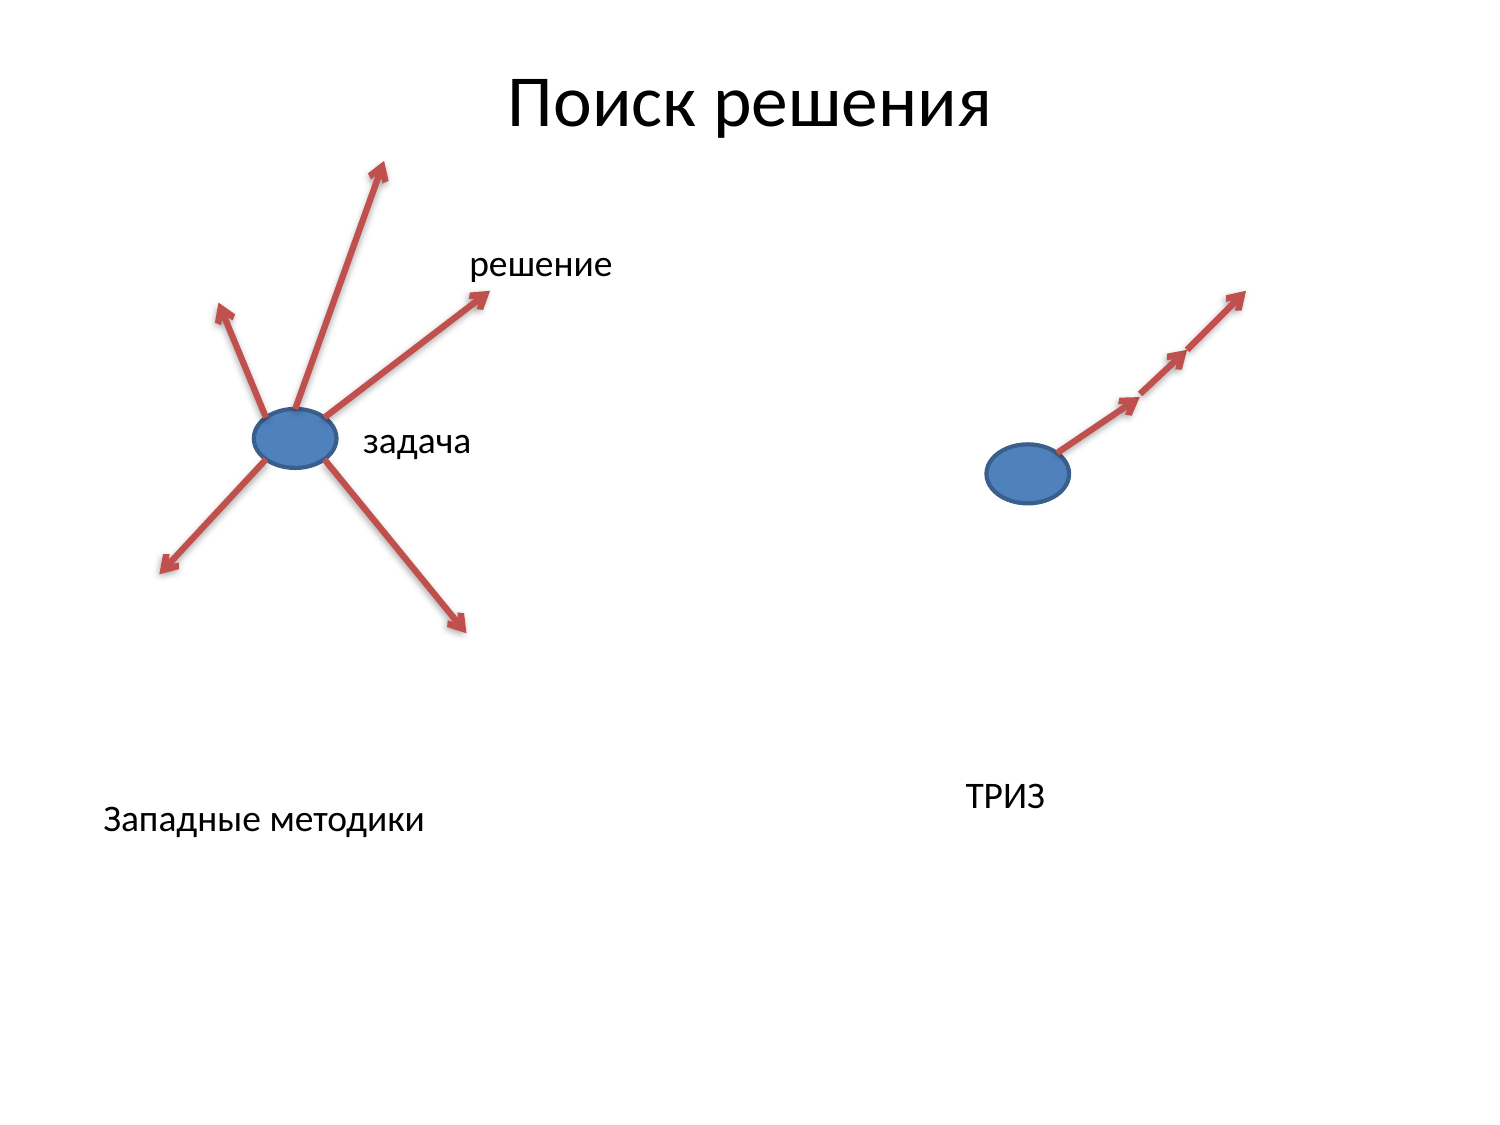

# Поиск решения
решение

задача

ТРИЗ
Западные методики